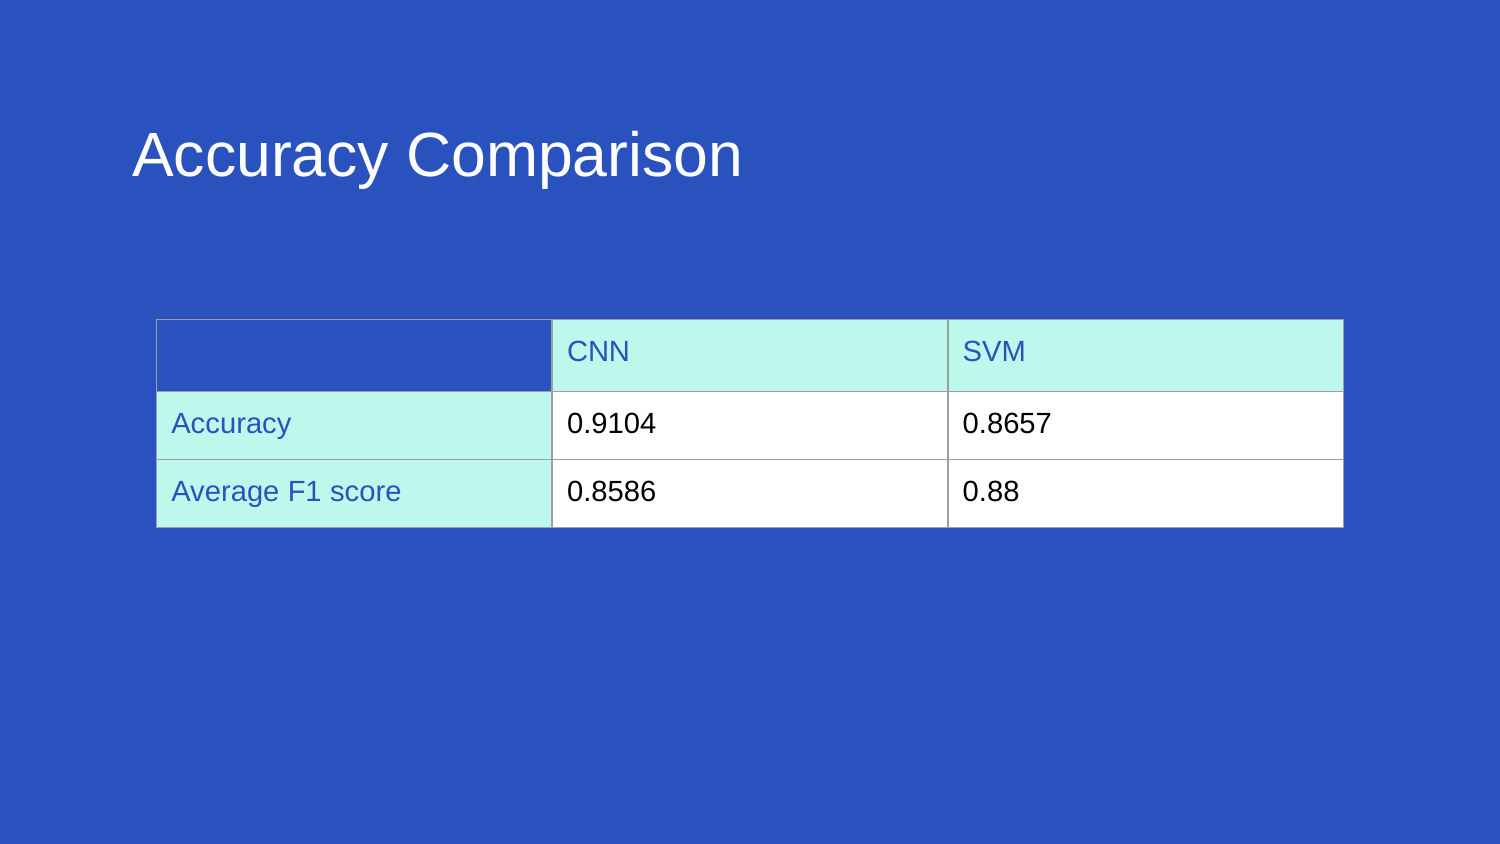

Accuracy Comparison
|  | CNN | SVM |
| --- | --- | --- |
| Accuracy | 0.9104 | 0.8657 |
| Average F1 score | 0.8586 | 0.88 |